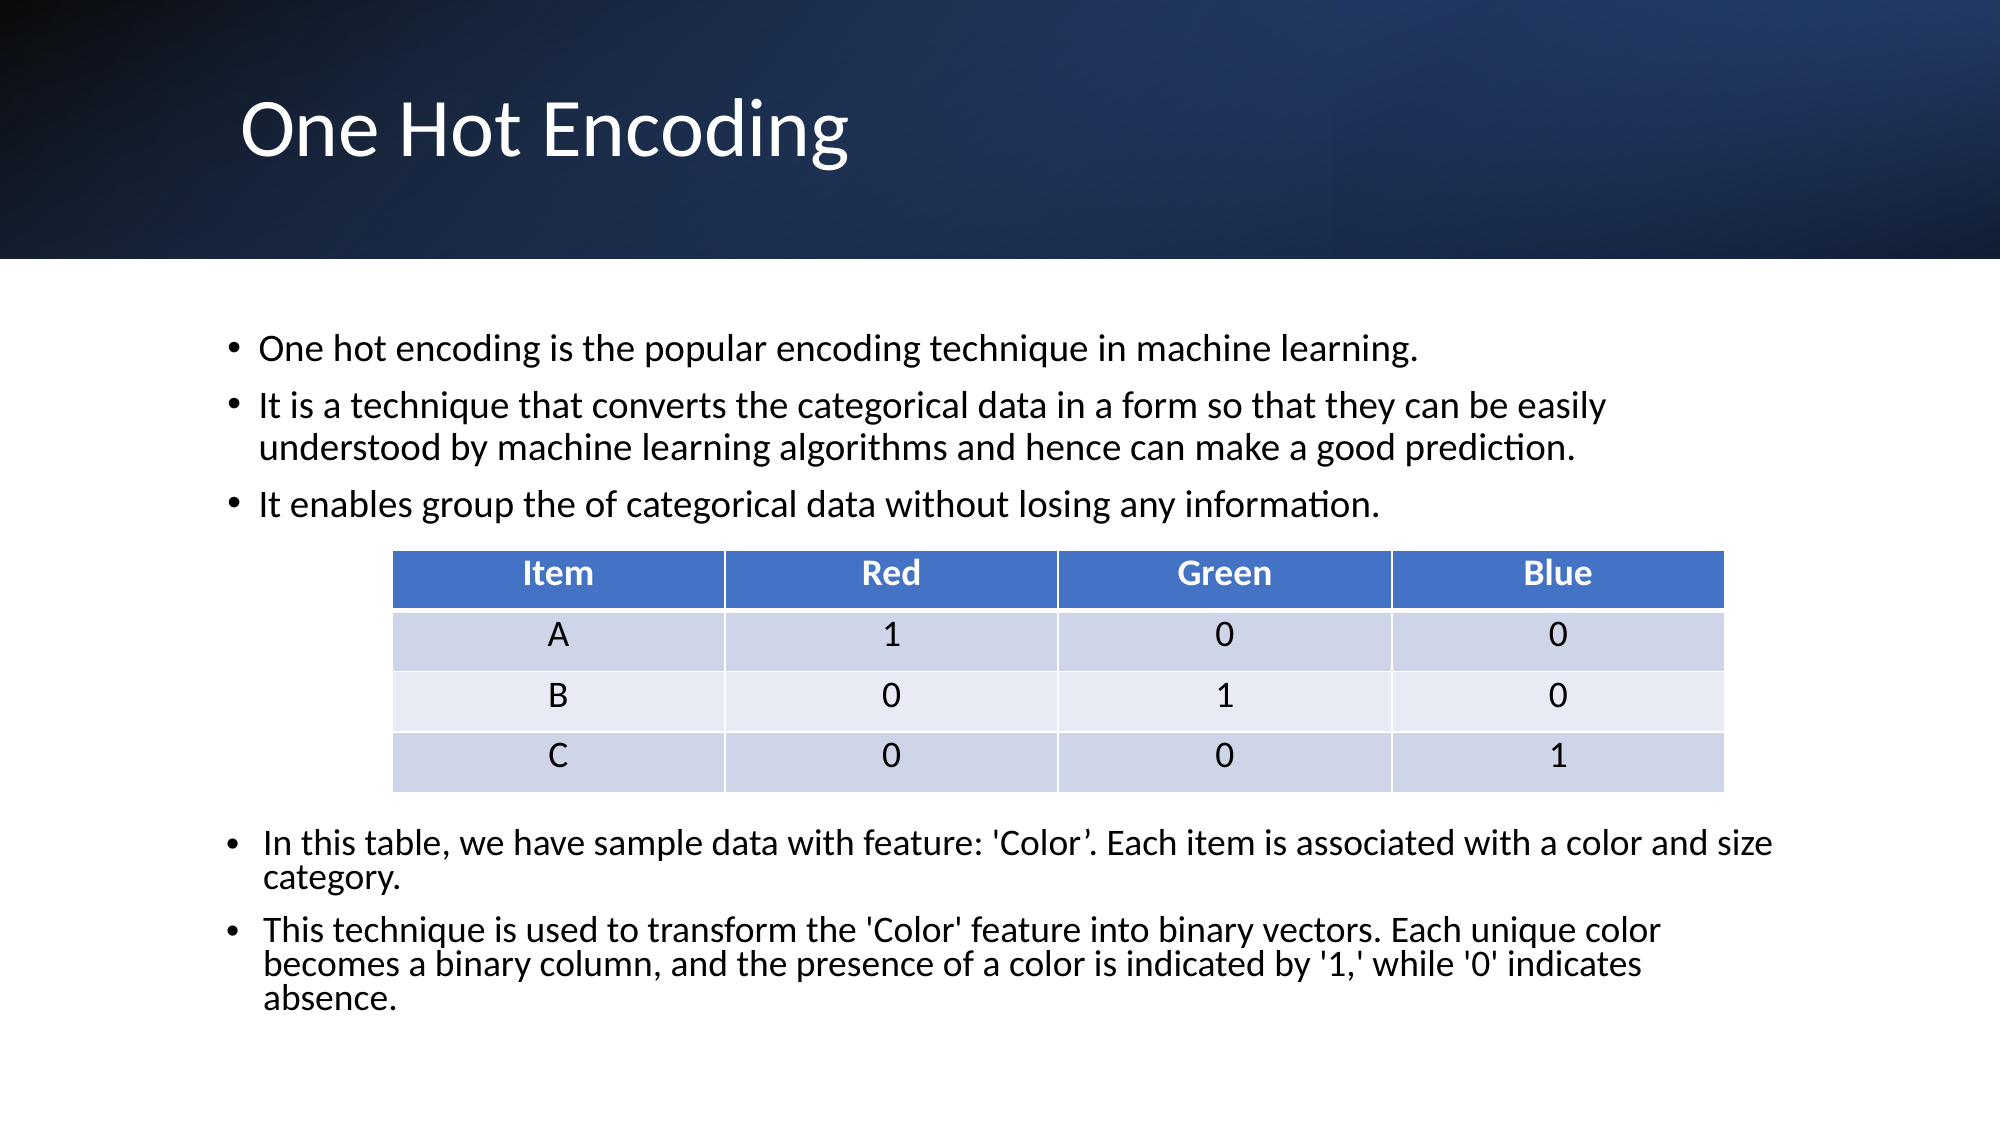

# One Hot Encoding
One hot encoding is the popular encoding technique in machine learning.
It is a technique that converts the categorical data in a form so that they can be easily understood by machine learning algorithms and hence can make a good prediction.
It enables group the of categorical data without losing any information.
| Item | Red | Green | Blue |
| --- | --- | --- | --- |
| A | 1 | 0 | 0 |
| B | 0 | 1 | 0 |
| C | 0 | 0 | 1 |
In this table, we have sample data with feature: 'Color’. Each item is associated with a color and size category.
This technique is used to transform the 'Color' feature into binary vectors. Each unique color becomes a binary column, and the presence of a color is indicated by '1,' while '0' indicates absence.
Feature Engineering
14